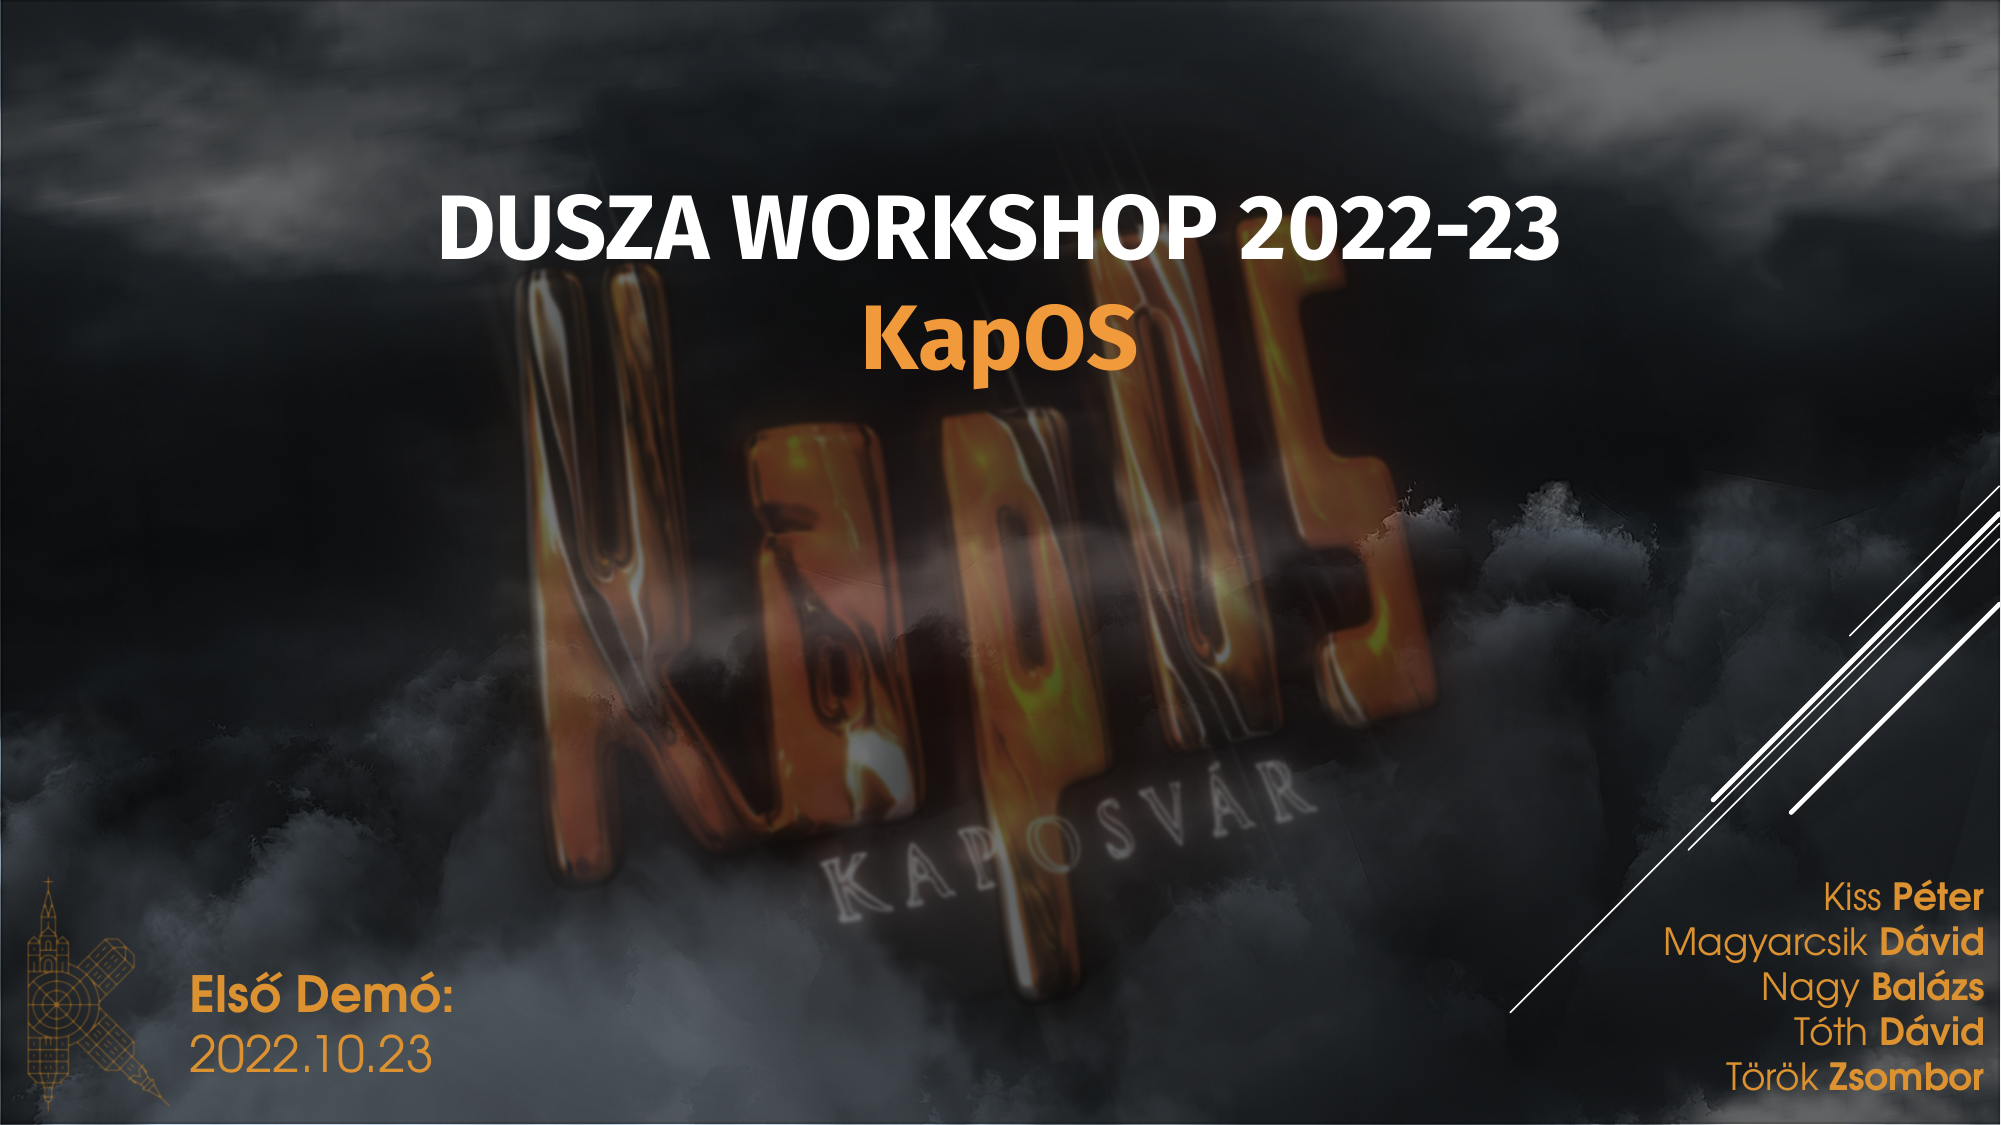

# Dusza workshop 2022-23 kapos
Kiss Péter
Magyarcsik Dávid
Nagy Balázs
Tóth Dávid
Török Zsombor
Első Demó:
2022.10.23